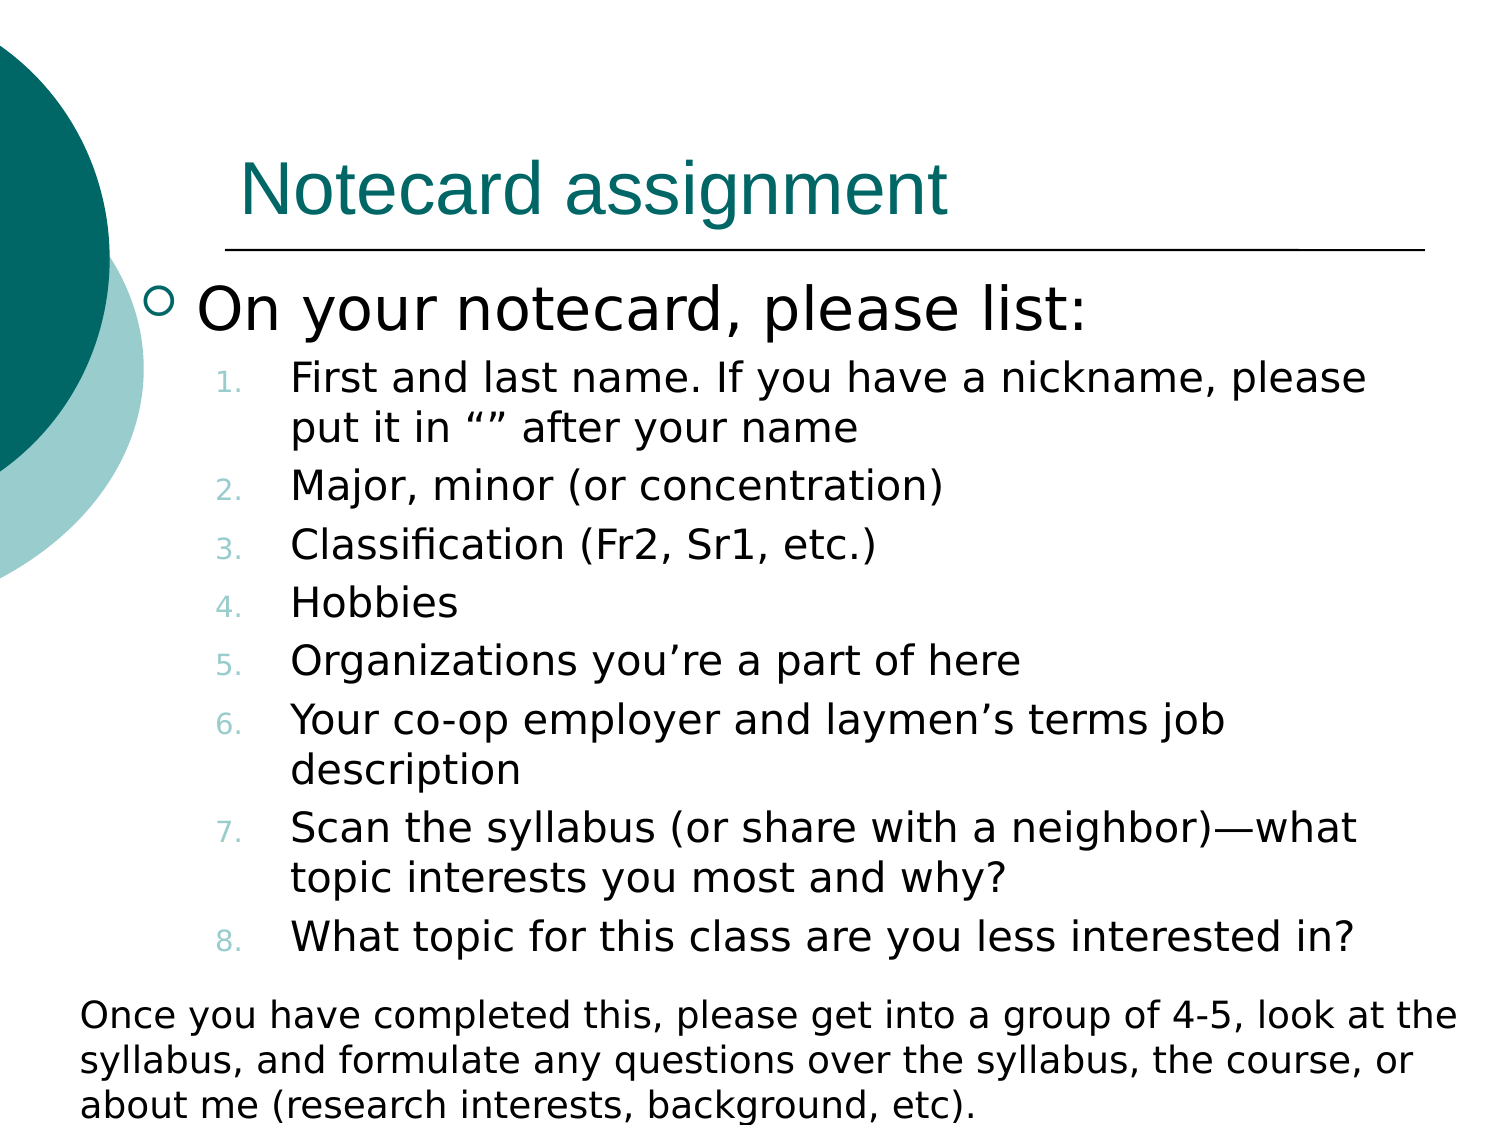

# Notecard assignment
On your notecard, please list:
First and last name. If you have a nickname, please put it in “” after your name
Major, minor (or concentration)
Classification (Fr2, Sr1, etc.)
Hobbies
Organizations you’re a part of here
Your co-op employer and laymen’s terms job description
Scan the syllabus (or share with a neighbor)—what topic interests you most and why?
What topic for this class are you less interested in?

Once you have completed this, please get into a group of 4-5, look at the
syllabus, and formulate any questions over the syllabus, the course, or
about me (research interests, background, etc).